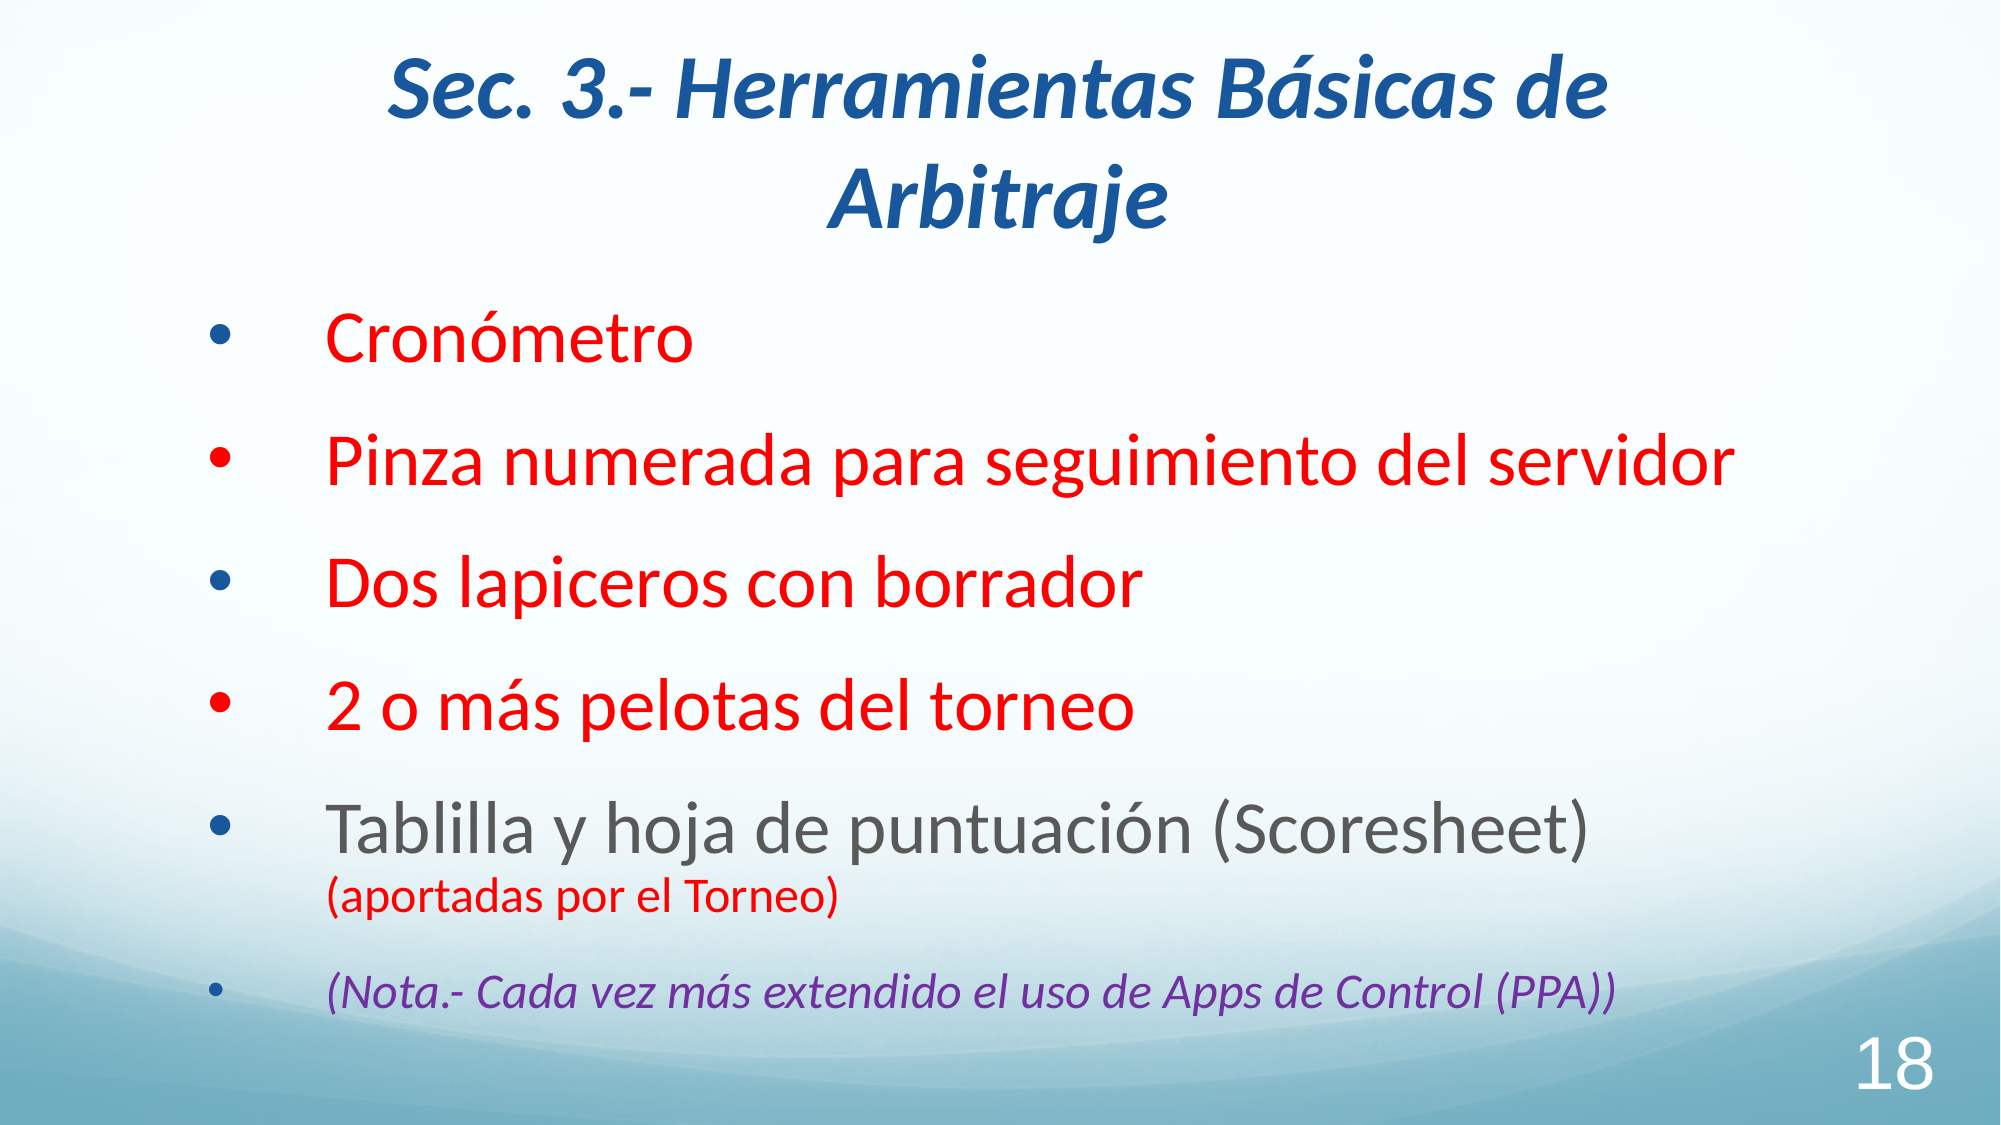

# Sec. 3.- Herramientas Básicas de Arbitraje
Cronómetro
Pinza numerada para seguimiento del servidor
Dos lapiceros con borrador
2 o más pelotas del torneo
Tablilla y hoja de puntuación (Scoresheet) (aportadas por el Torneo)
(Nota.- Cada vez más extendido el uso de Apps de Control (PPA))
18